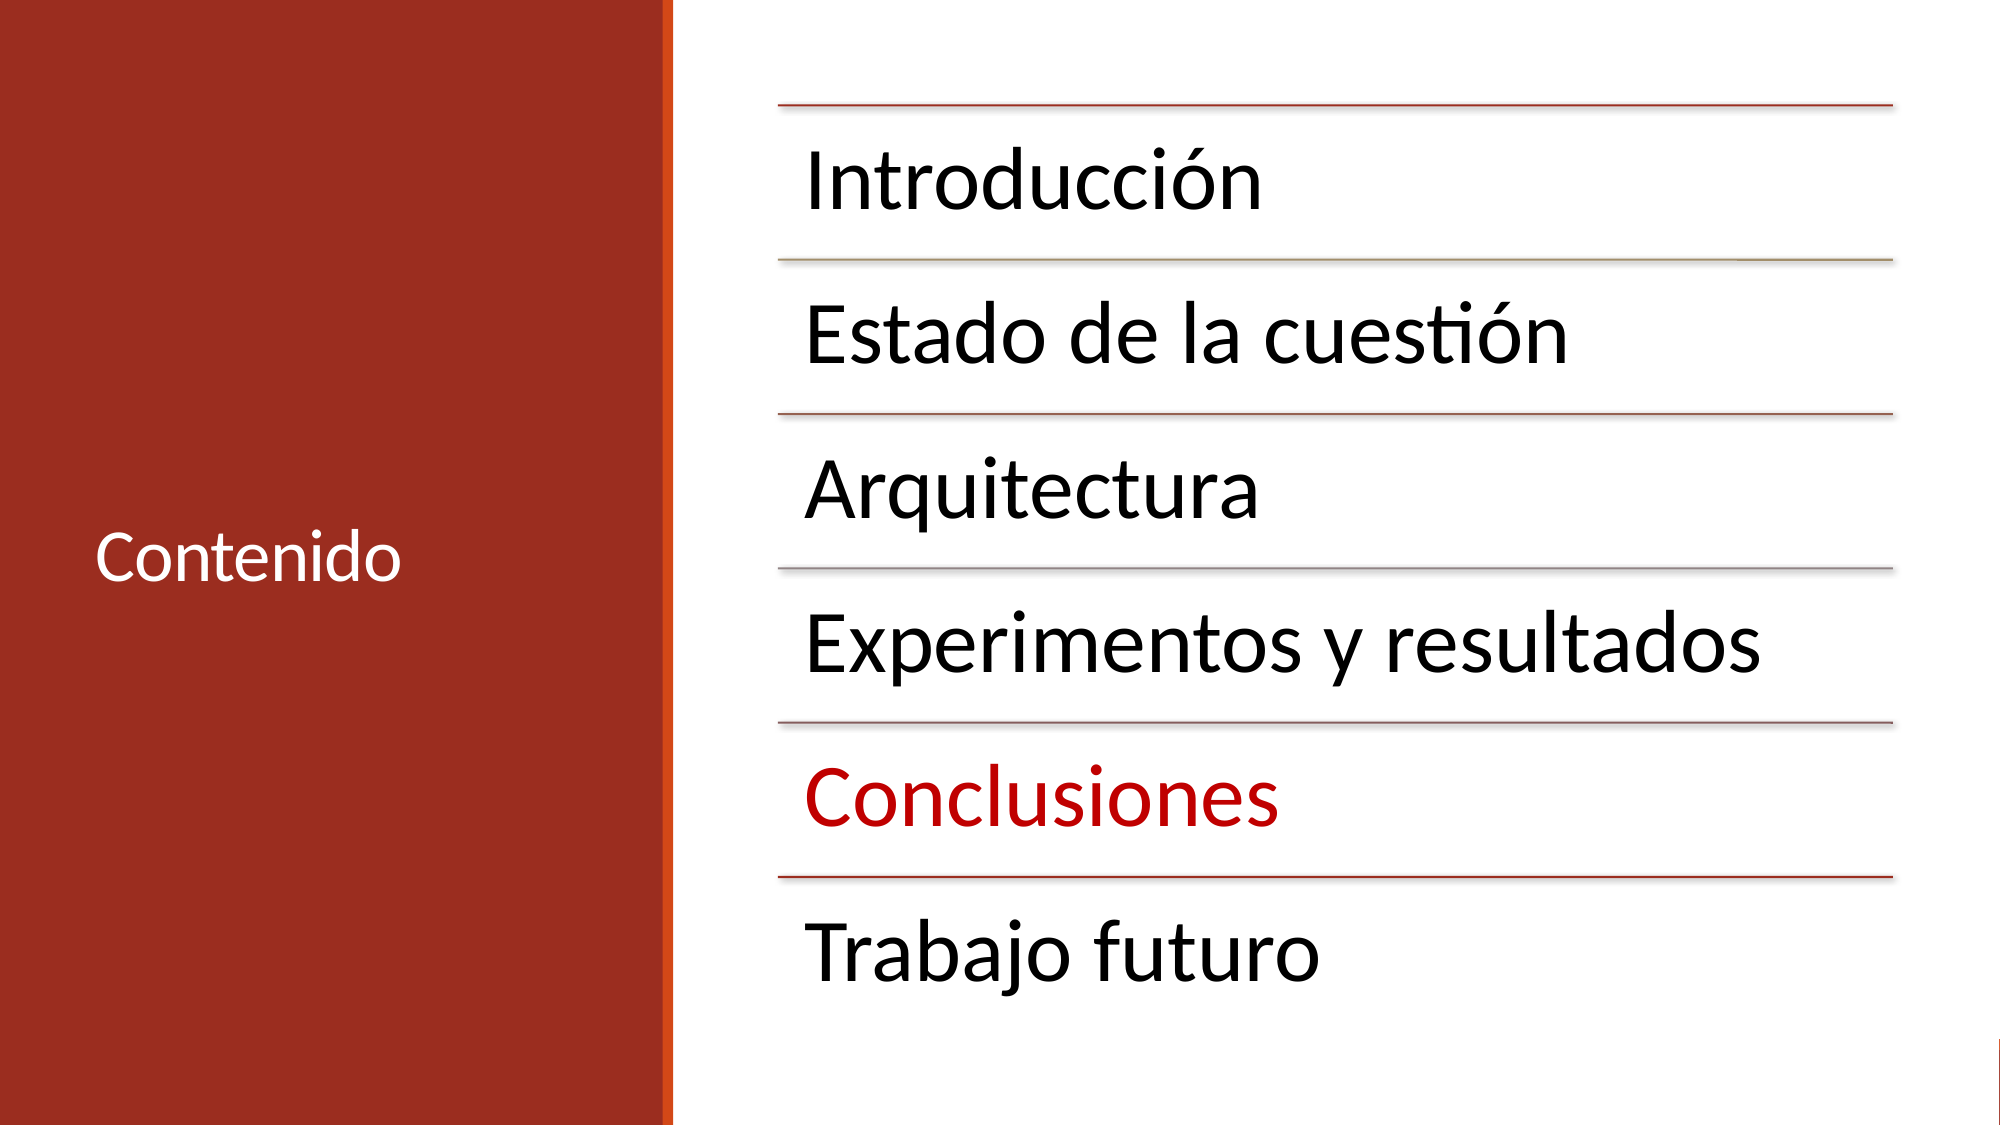

# Contenido
Introducción
Estado de la cuestión
Arquitectura
Experimentos y resultados
Conclusiones
Trabajo futuro